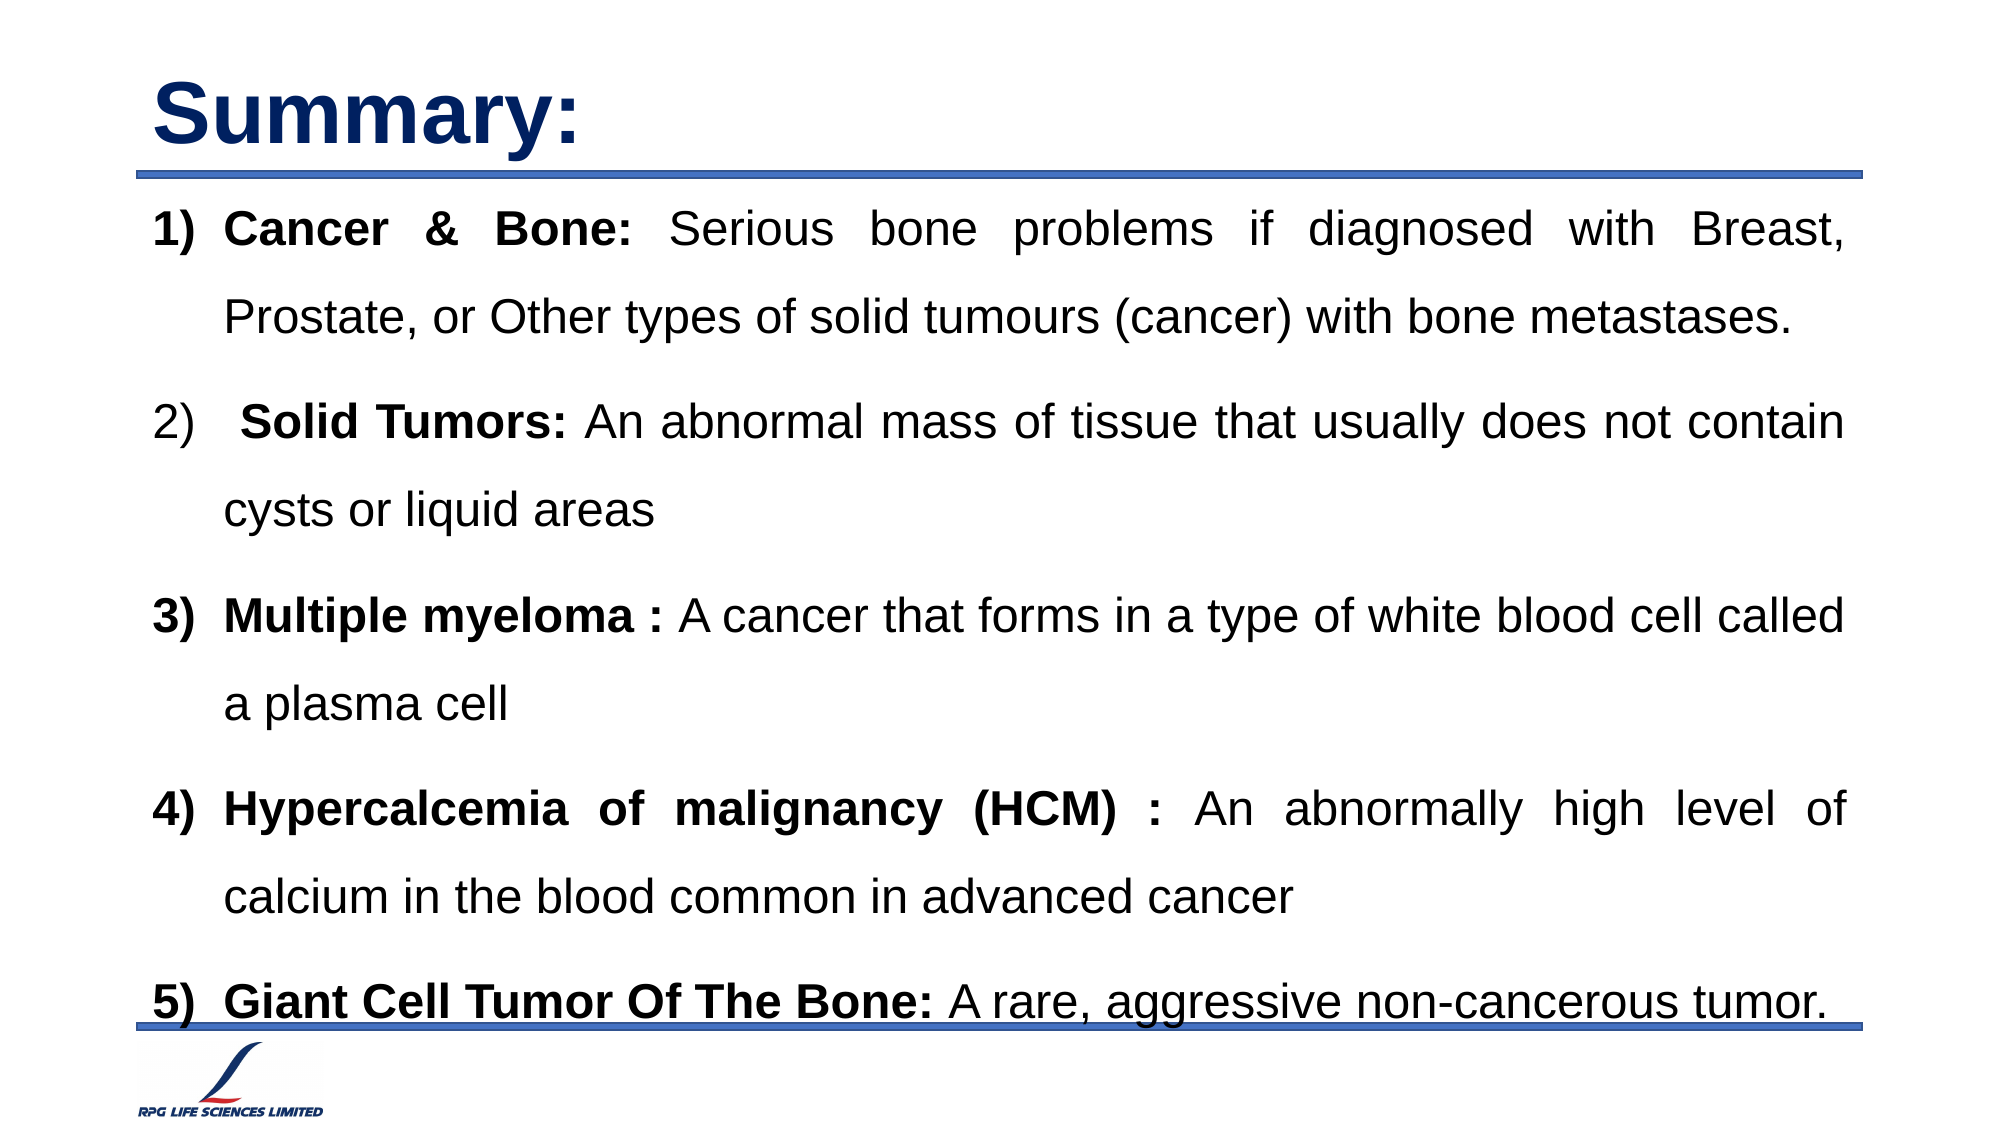

# Summary:
Cancer & Bone: Serious bone problems if diagnosed with Breast, Prostate, or Other types of solid tumours (cancer) with bone metastases.
 Solid Tumors: An abnormal mass of tissue that usually does not contain cysts or liquid areas
Multiple myeloma : A cancer that forms in a type of white blood cell called a plasma cell
Hypercalcemia of malignancy (HCM) : An abnormally high level of calcium in the blood common in advanced cancer
Giant Cell Tumor Of The Bone: A rare, aggressive non-cancerous tumor.